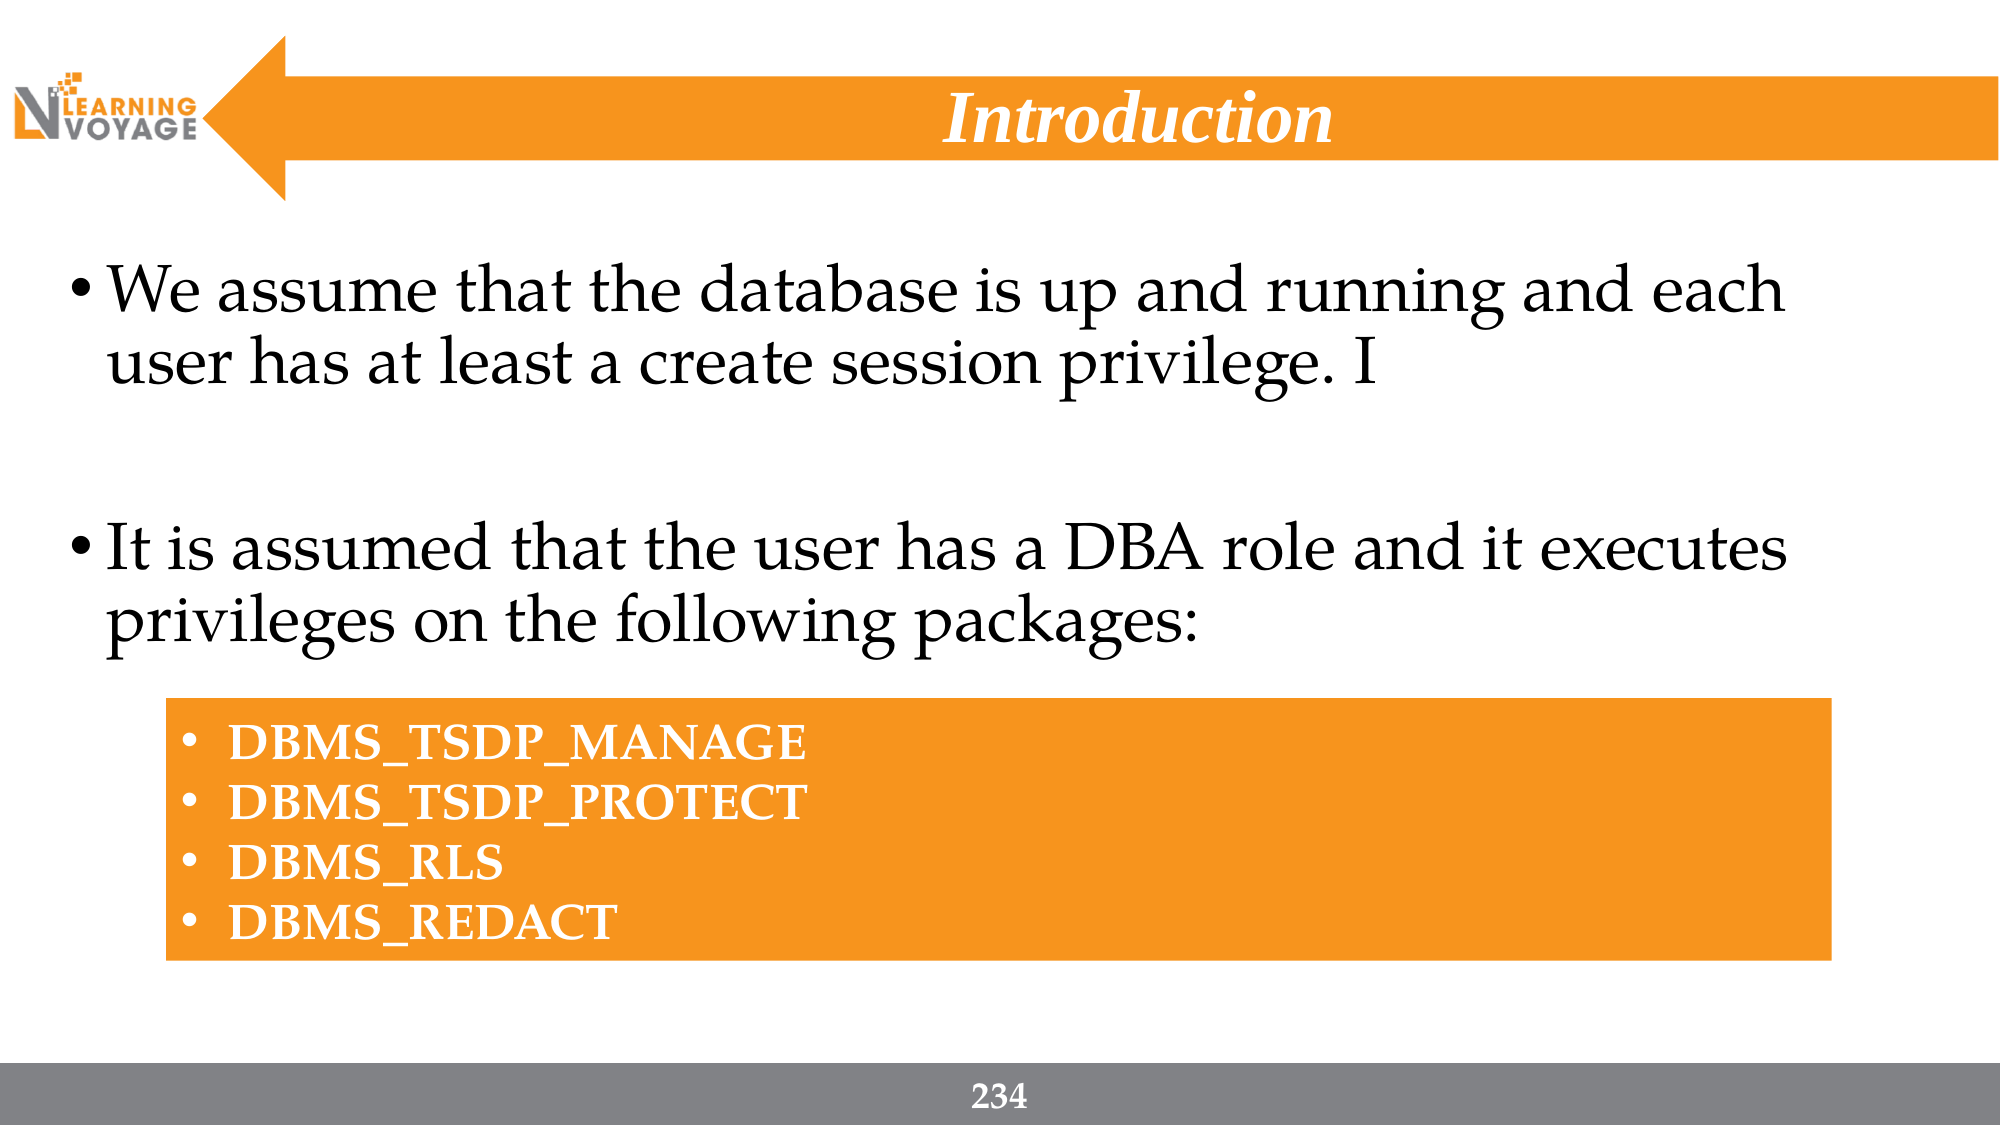

# Introduction
We assume that the database is up and running and each user has at least a create session privilege. I

It is assumed that the user has a DBA role and it executes privileges on the following packages:
DBMS_TSDP_MANAGE
DBMS_TSDP_PROTECT
DBMS_RLS
DBMS_REDACT
234